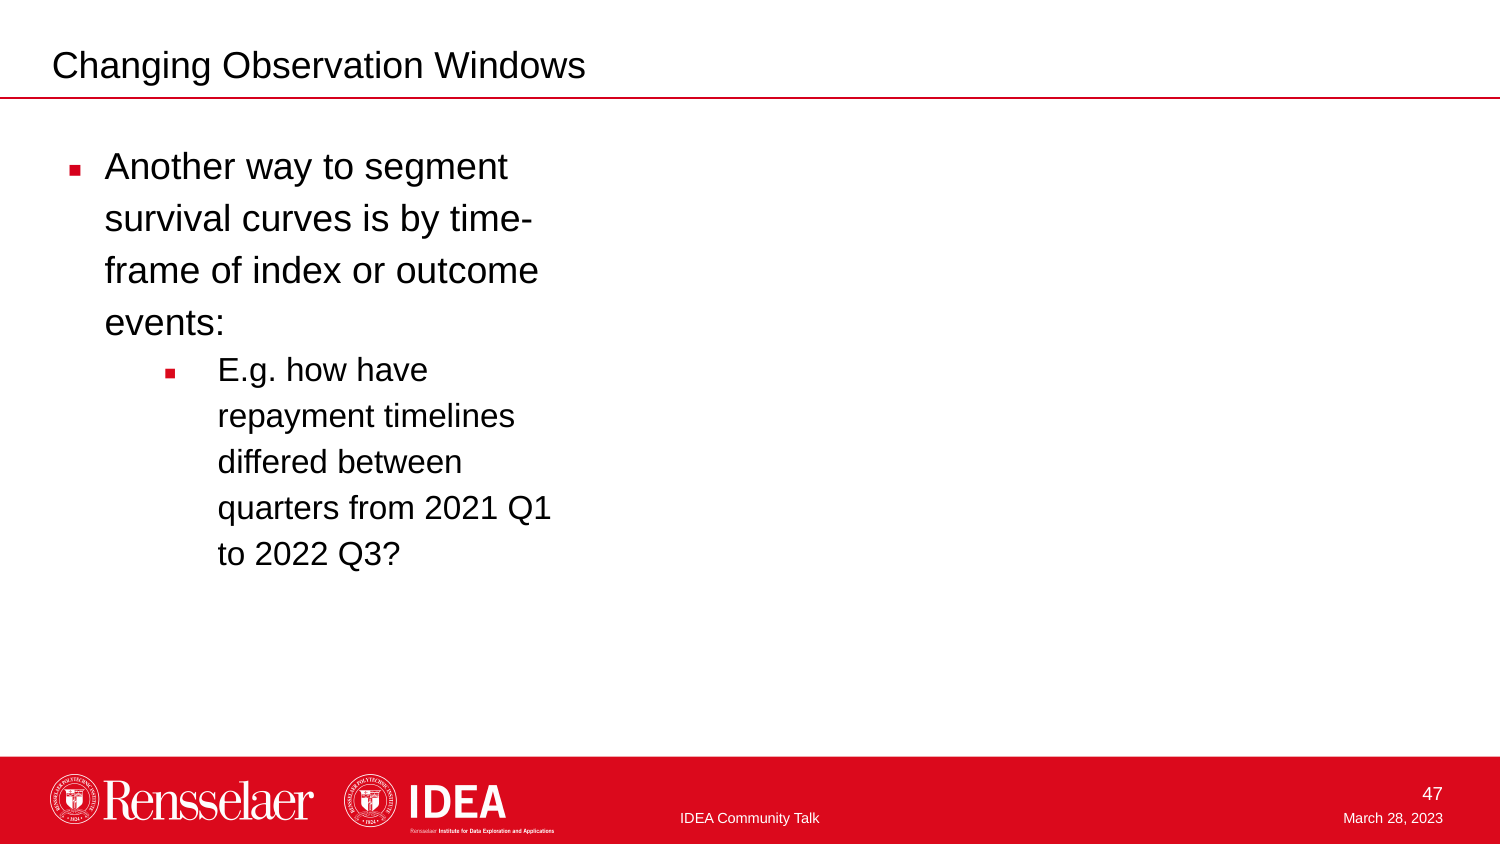

Changing Observation Windows
Another way to segment survival curves is by time-frame of index or outcome events:
E.g. how have repayment timelines differed between quarters from 2021 Q1 to 2022 Q3?